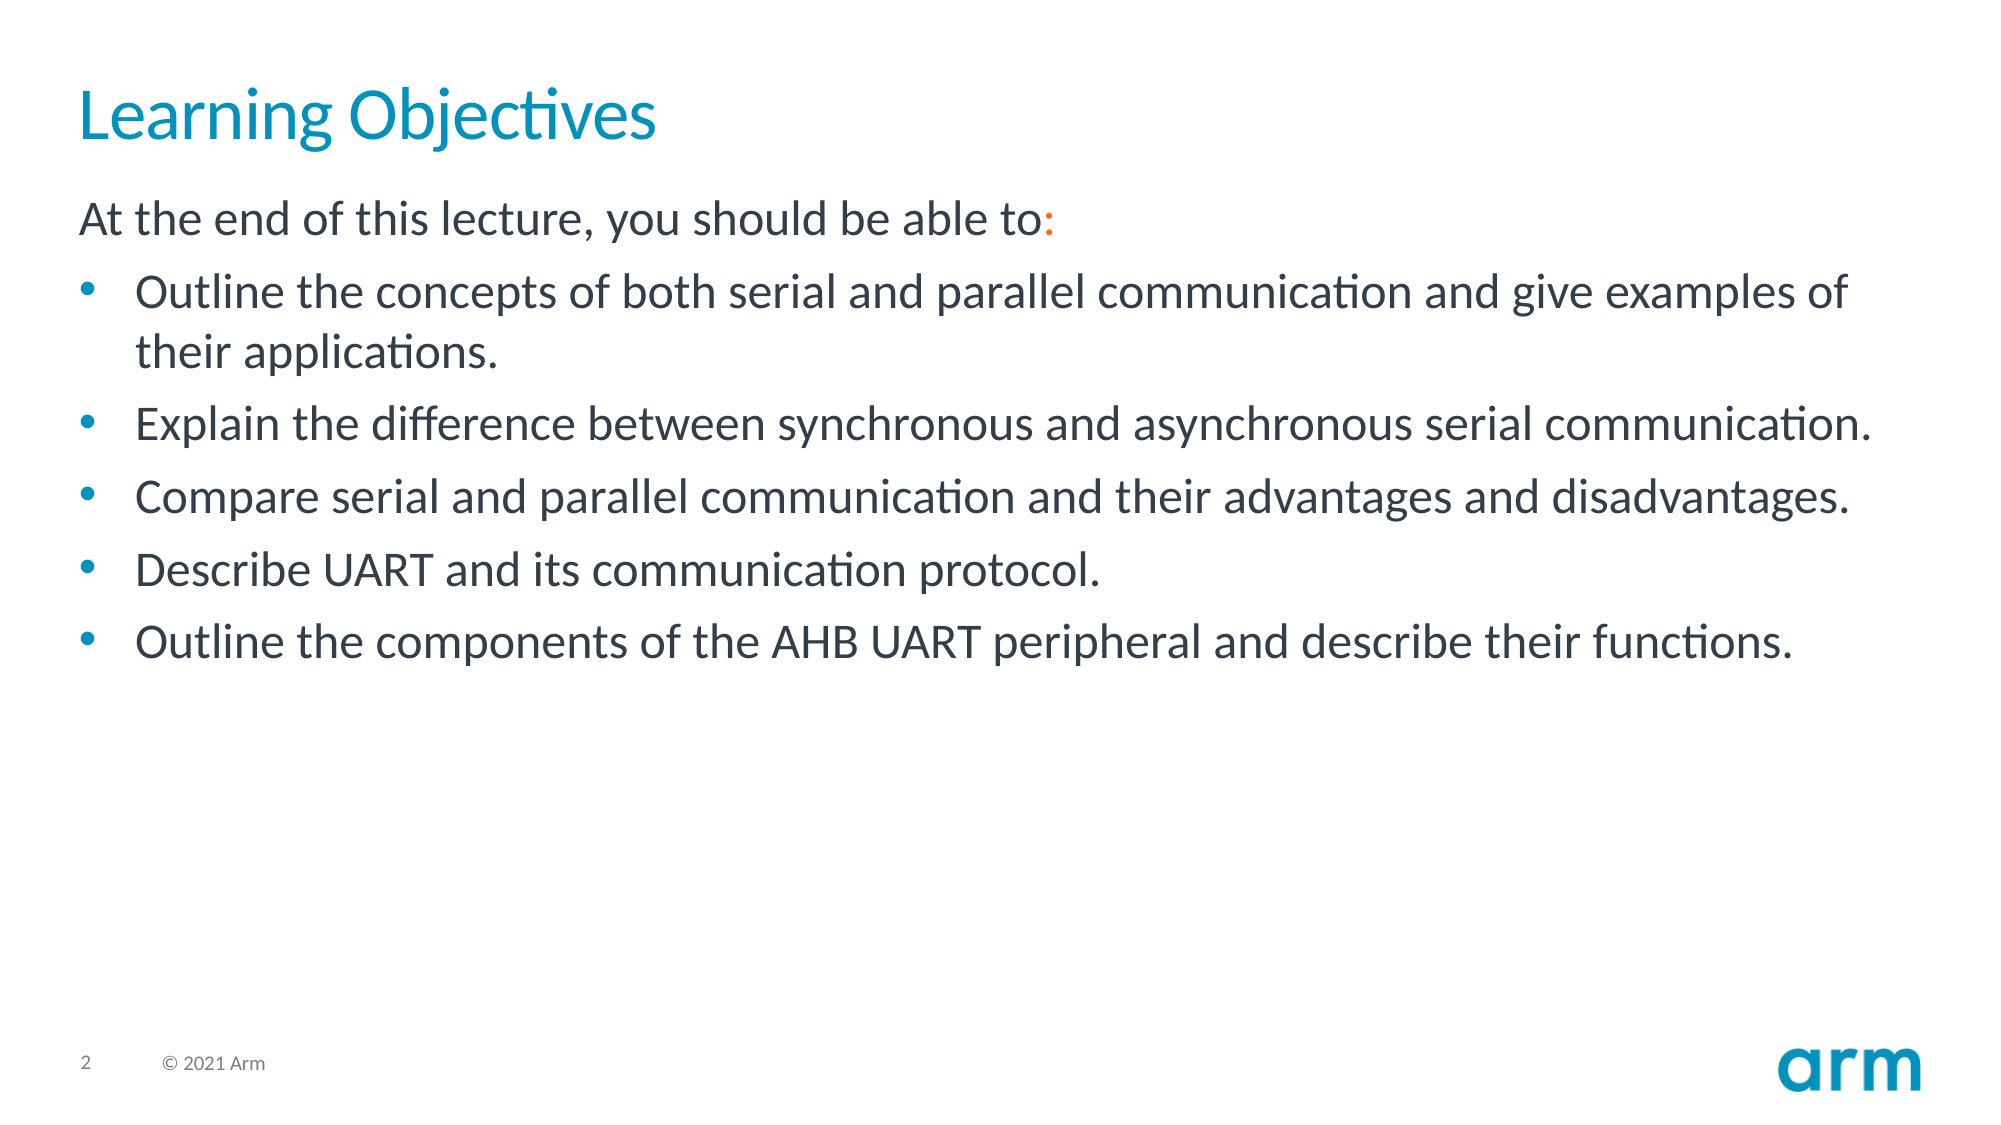

# Learning Objectives
At the end of this lecture, you should be able to:
Outline the concepts of both serial and parallel communication and give examples of their applications.
Explain the difference between synchronous and asynchronous serial communication.
Compare serial and parallel communication and their advantages and disadvantages.
Describe UART and its communication protocol.
Outline the components of the AHB UART peripheral and describe their functions.